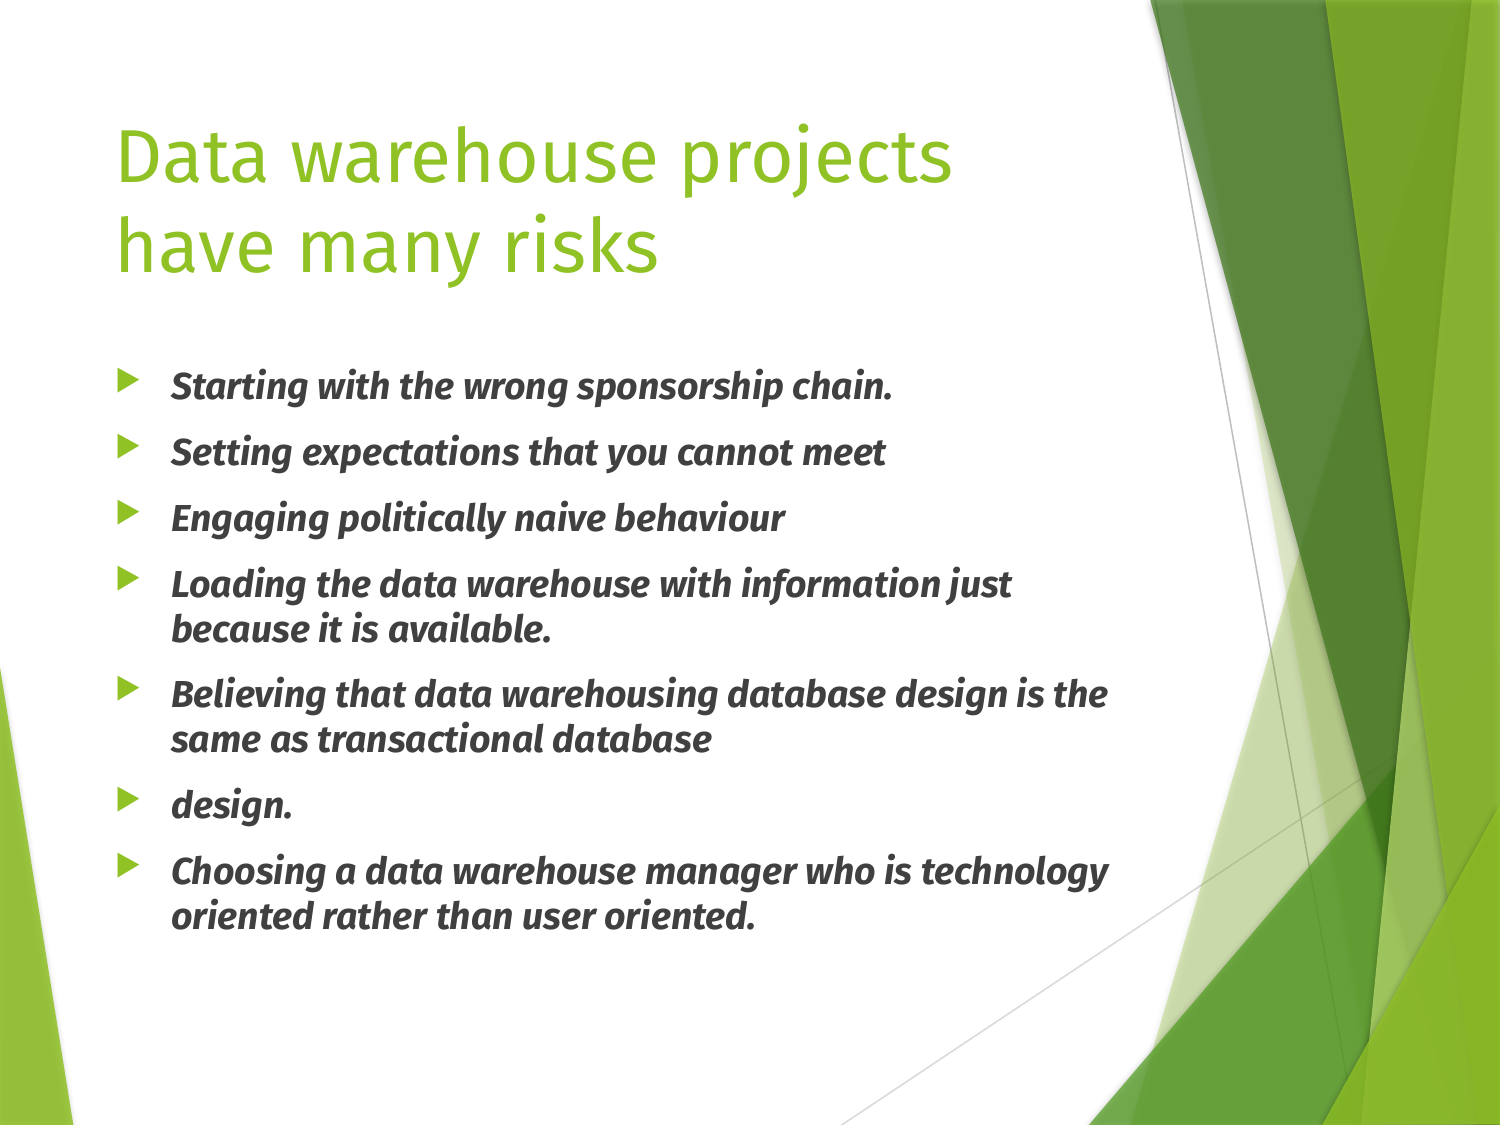

# Data warehouse projects have many risks
Starting with the wrong sponsorship chain.
Setting expectations that you cannot meet
Engaging politically naive behaviour
Loading the data warehouse with information just because it is available.
Believing that data warehousing database design is the same as transactional database
design.
Choosing a data warehouse manager who is technology oriented rather than user oriented.